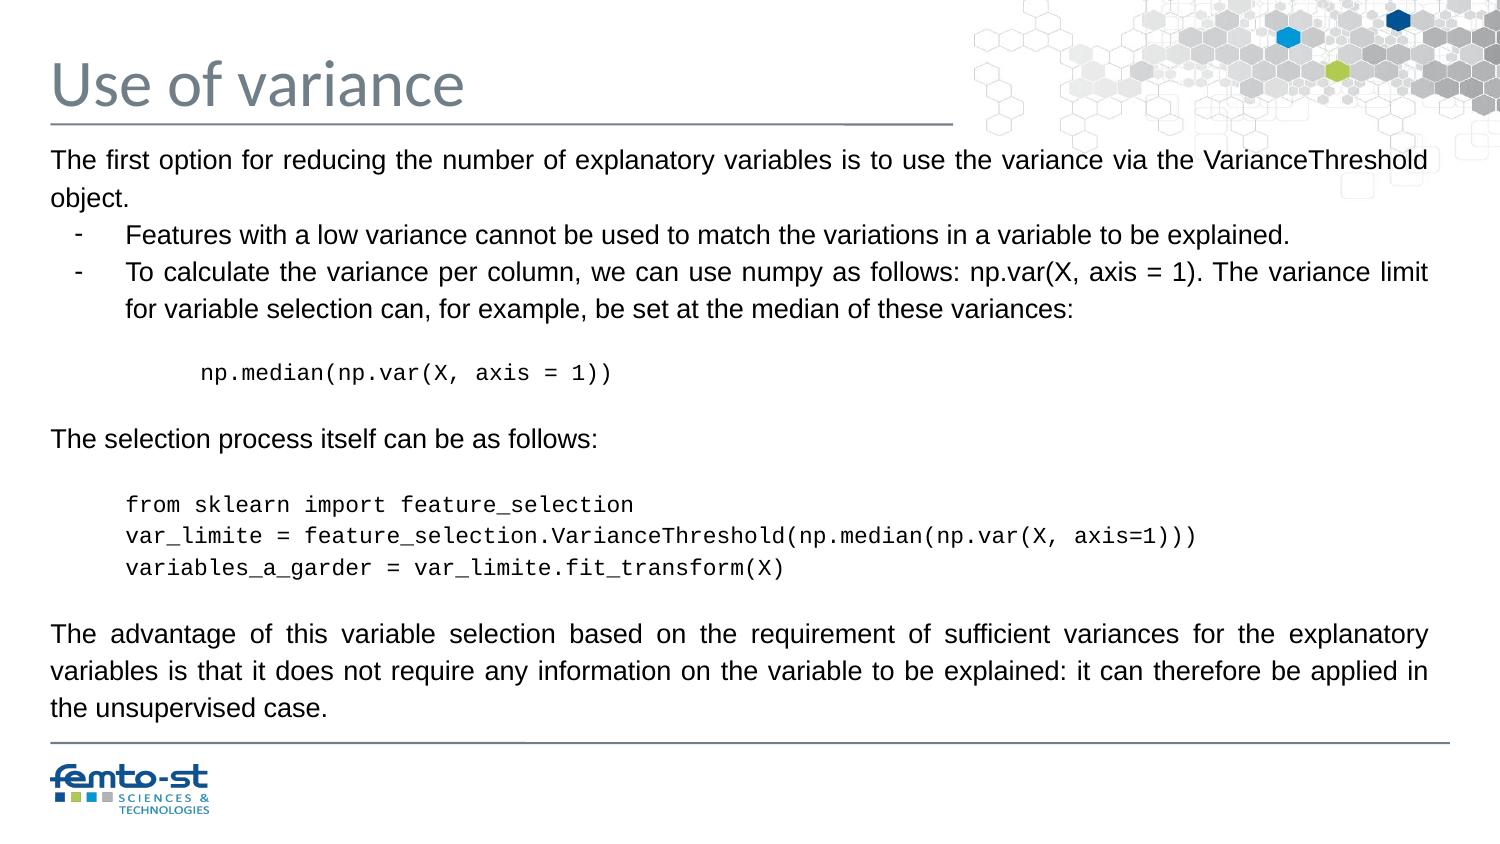

Use of variance
The first option for reducing the number of explanatory variables is to use the variance via the VarianceThreshold object.
Features with a low variance cannot be used to match the variations in a variable to be explained.
To calculate the variance per column, we can use numpy as follows: np.var(X, axis = 1). The variance limit for variable selection can, for example, be set at the median of these variances:
	np.median(np.var(X, axis = 1))

The selection process itself can be as follows:

from sklearn import feature_selection
var_limite = feature_selection.VarianceThreshold(np.median(np.var(X, axis=1)))
variables_a_garder = var_limite.fit_transform(X)

The advantage of this variable selection based on the requirement of sufficient variances for the explanatory variables is that it does not require any information on the variable to be explained: it can therefore be applied in the unsupervised case.